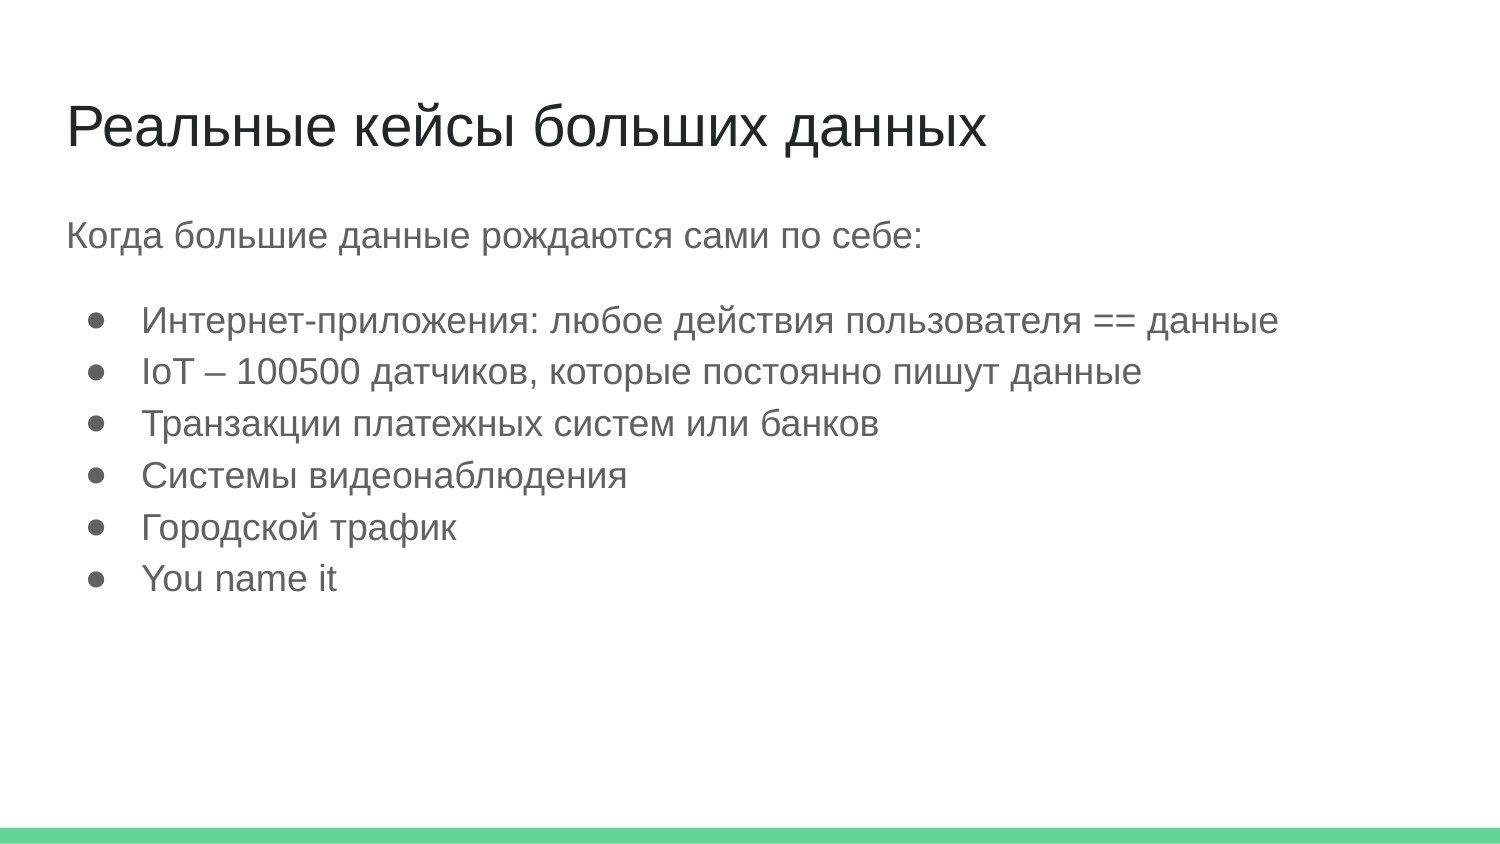

# Реальные кейсы больших данных
Когда большие данные рождаются сами по себе:
Интернет-приложения: любое действия пользователя == данные
IoT – 100500 датчиков, которые постоянно пишут данные
Транзакции платежных систем или банков
Системы видеонаблюдения
Городской трафик
You name it